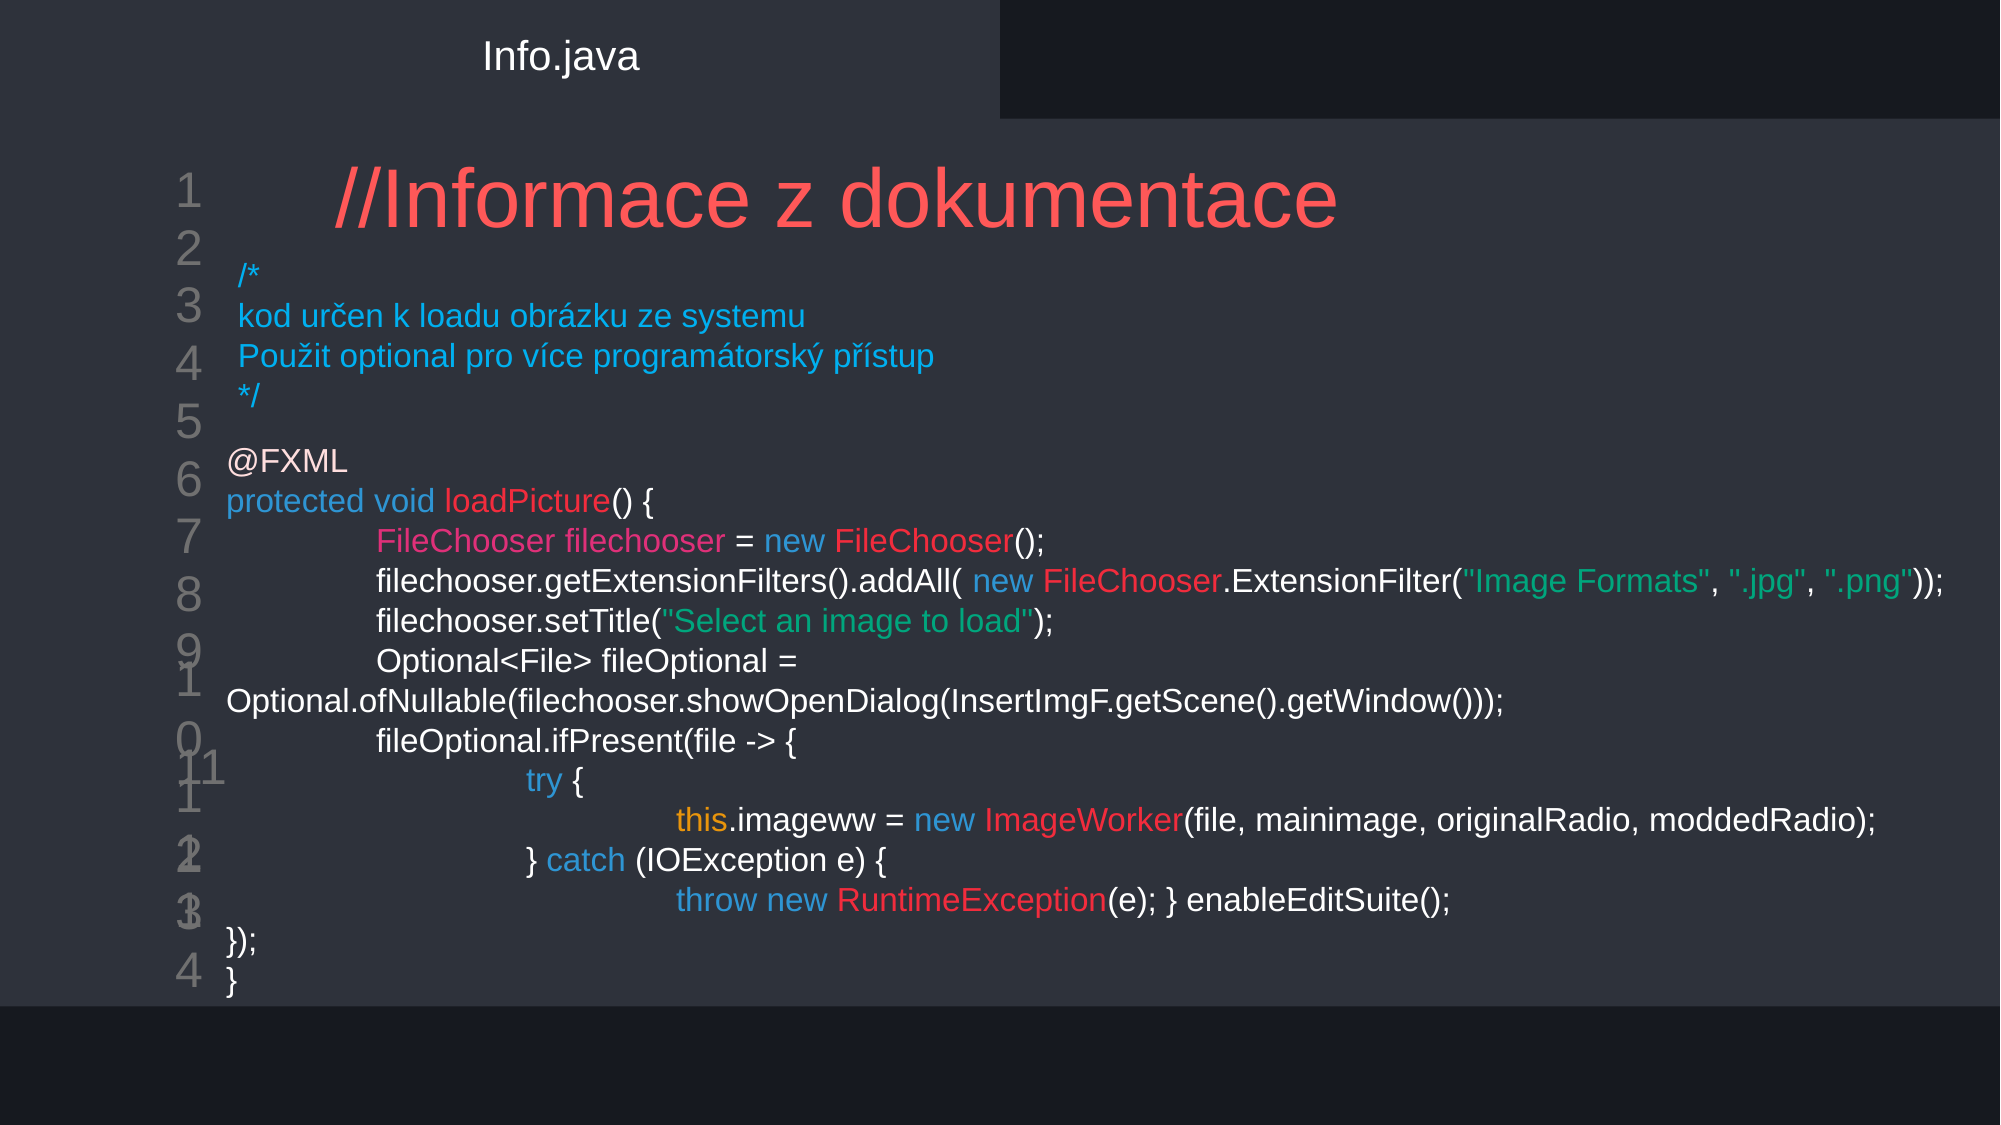

Info.java
# //Informace z dokumentace
/*
kod určen k loadu obrázku ze systemu
Použit optional pro více programátorský přístup
*/
@FXML
protected void loadPicture() {
	FileChooser filechooser = new FileChooser();
 	filechooser.getExtensionFilters().addAll( new FileChooser.ExtensionFilter("Image Formats", ".jpg", ".png"));
	filechooser.setTitle("Select an image to load");
 	Optional<File> fileOptional = Optional.ofNullable(filechooser.showOpenDialog(InsertImgF.getScene().getWindow()));
 	fileOptional.ifPresent(file -> {
 		try {
			this.imageww = new ImageWorker(file, mainimage, originalRadio, moddedRadio);
		} catch (IOException e) {
			throw new RuntimeException(e); } enableEditSuite();
});
}